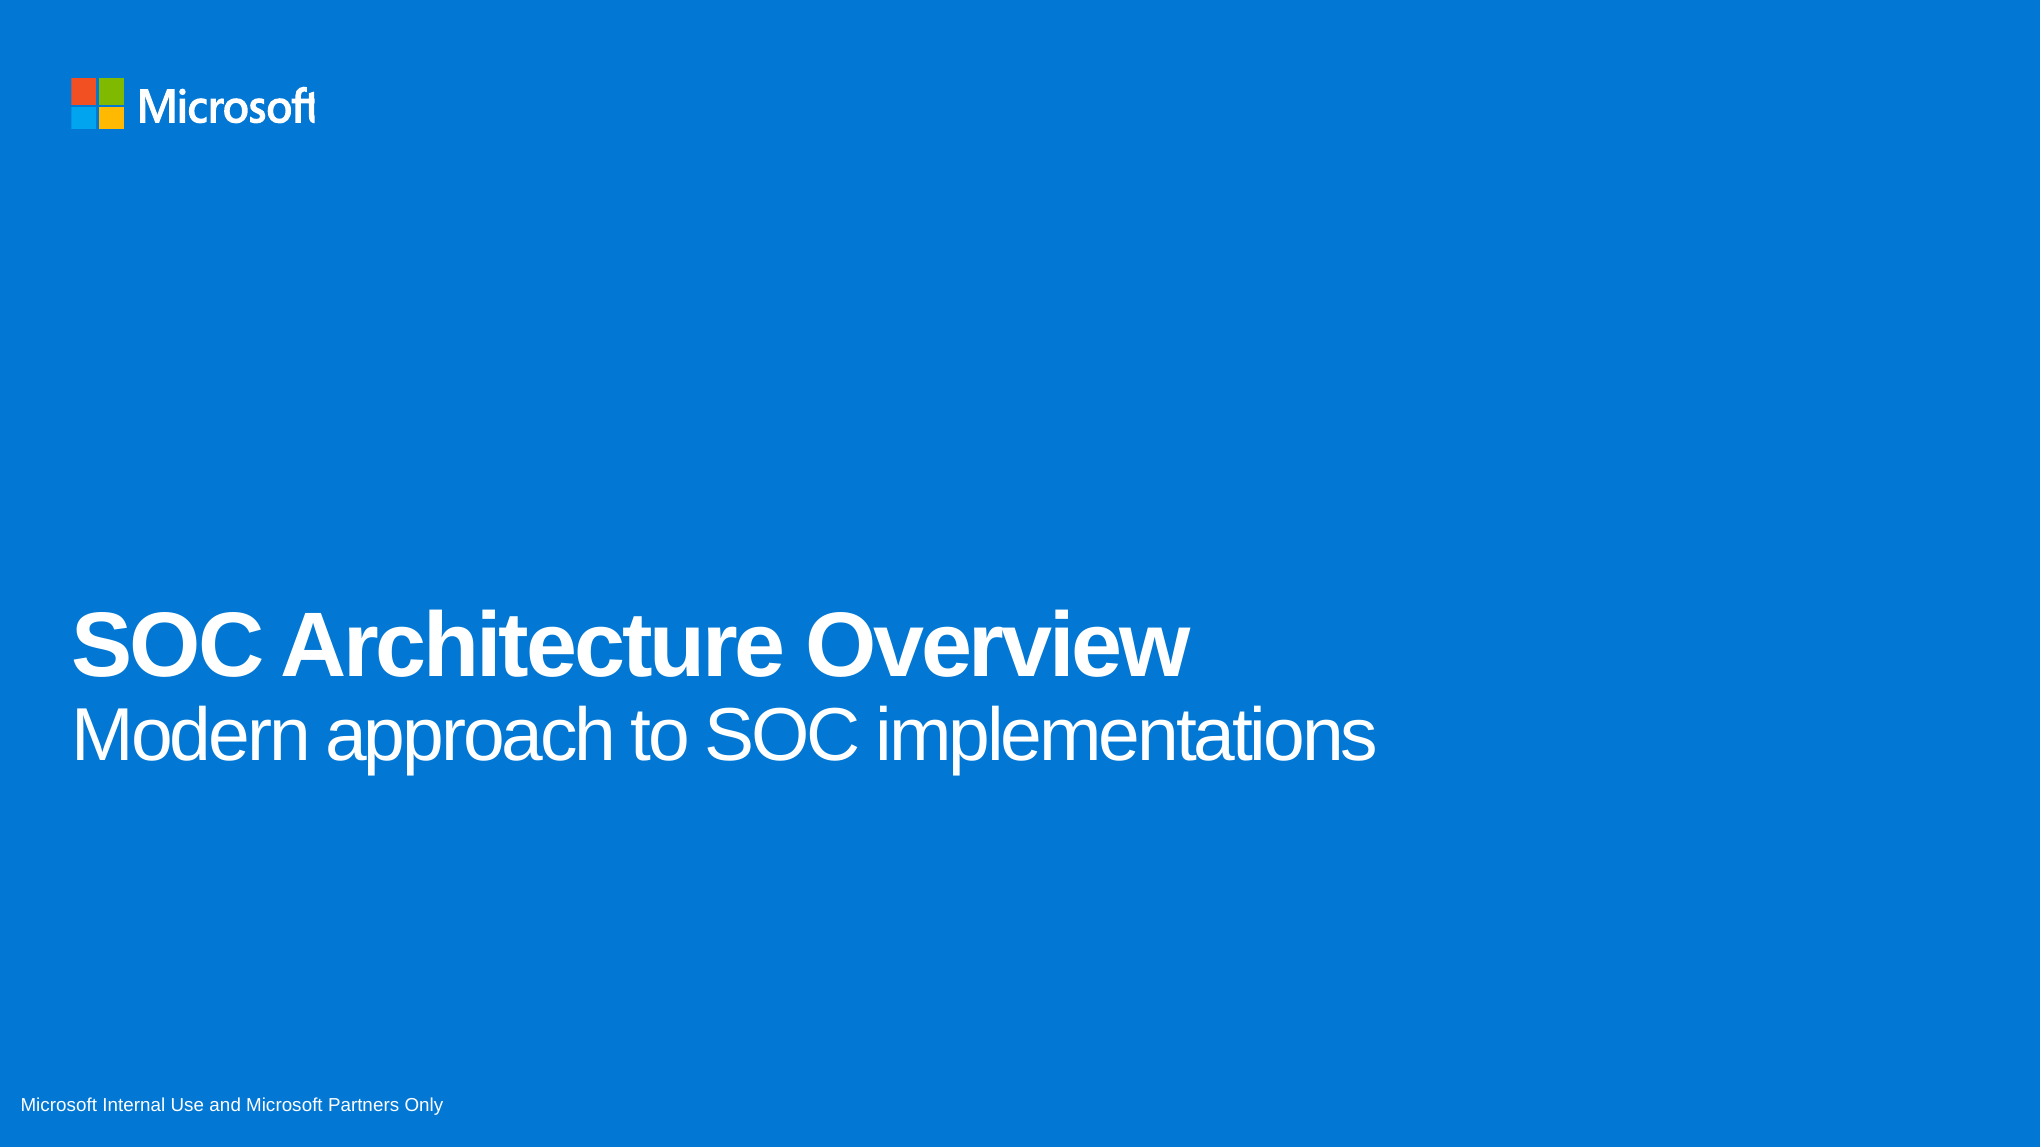

# SOC Architecture Overview Modern approach to SOC implementations
Microsoft Internal Use and Microsoft Partners Only